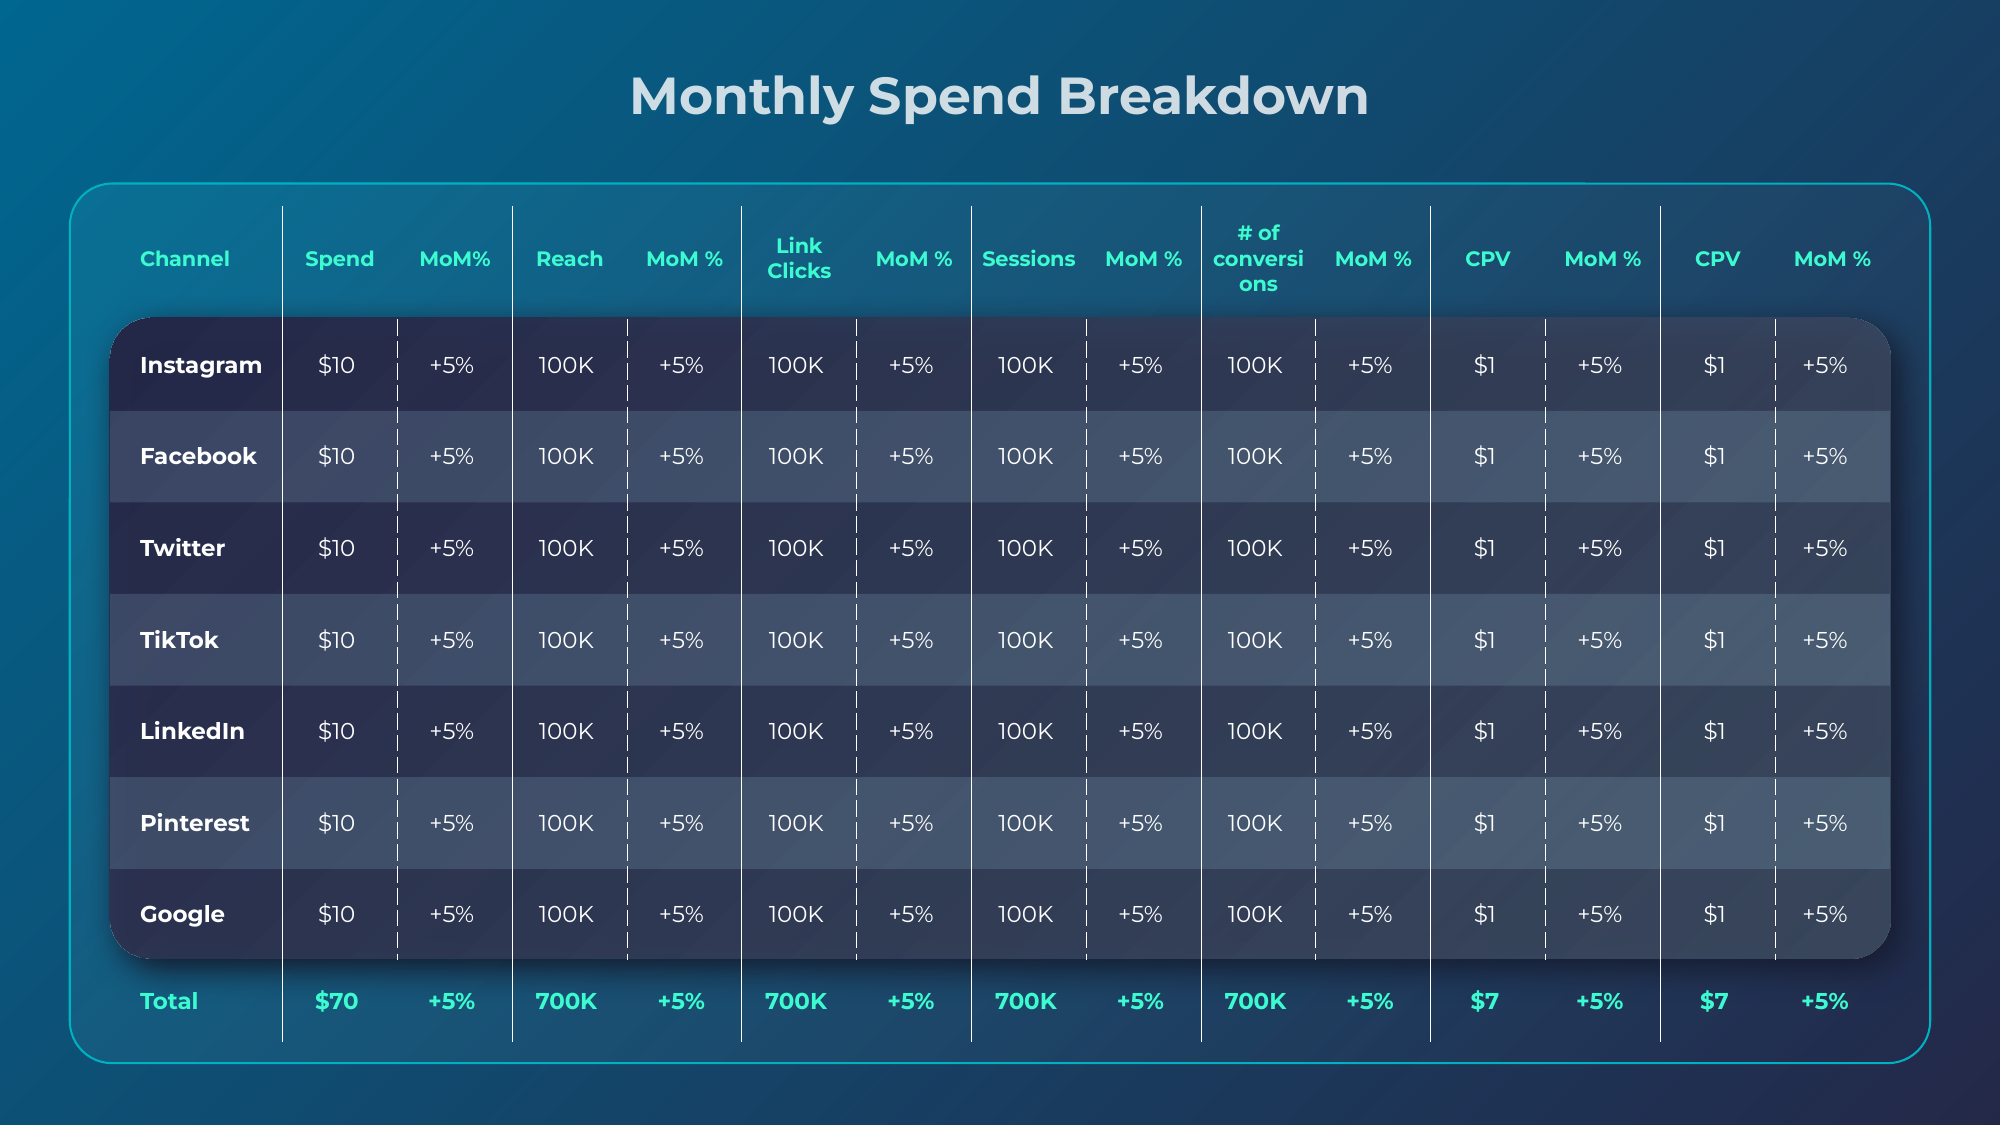

Monthly Spend Breakdown

| Channel | Spend | MoM% | Reach | MoM % | Link Clicks | MoM % | Sessions | MoM % | # of conversions | MoM % | CPV | MoM % | CPV | MoM % |
| --- | --- | --- | --- | --- | --- | --- | --- | --- | --- | --- | --- | --- | --- | --- |
| Instagram | $10 | +5% | 100K | +5% | 100K | +5% | 100K | +5% | 100K | +5% | $1 | +5% | $1 | +5% |
| Facebook | $10 | +5% | 100K | +5% | 100K | +5% | 100K | +5% | 100K | +5% | $1 | +5% | $1 | +5% |
| Twitter | $10 | +5% | 100K | +5% | 100K | +5% | 100K | +5% | 100K | +5% | $1 | +5% | $1 | +5% |
| TikTok | $10 | +5% | 100K | +5% | 100K | +5% | 100K | +5% | 100K | +5% | $1 | +5% | $1 | +5% |
| LinkedIn | $10 | +5% | 100K | +5% | 100K | +5% | 100K | +5% | 100K | +5% | $1 | +5% | $1 | +5% |
| Pinterest | $10 | +5% | 100K | +5% | 100K | +5% | 100K | +5% | 100K | +5% | $1 | +5% | $1 | +5% |
| Google | $10 | +5% | 100K | +5% | 100K | +5% | 100K | +5% | 100K | +5% | $1 | +5% | $1 | +5% |
| Total | $70 | +5% | 700K | +5% | 700K | +5% | 700K | +5% | 700K | +5% | $7 | +5% | $7 | +5% |